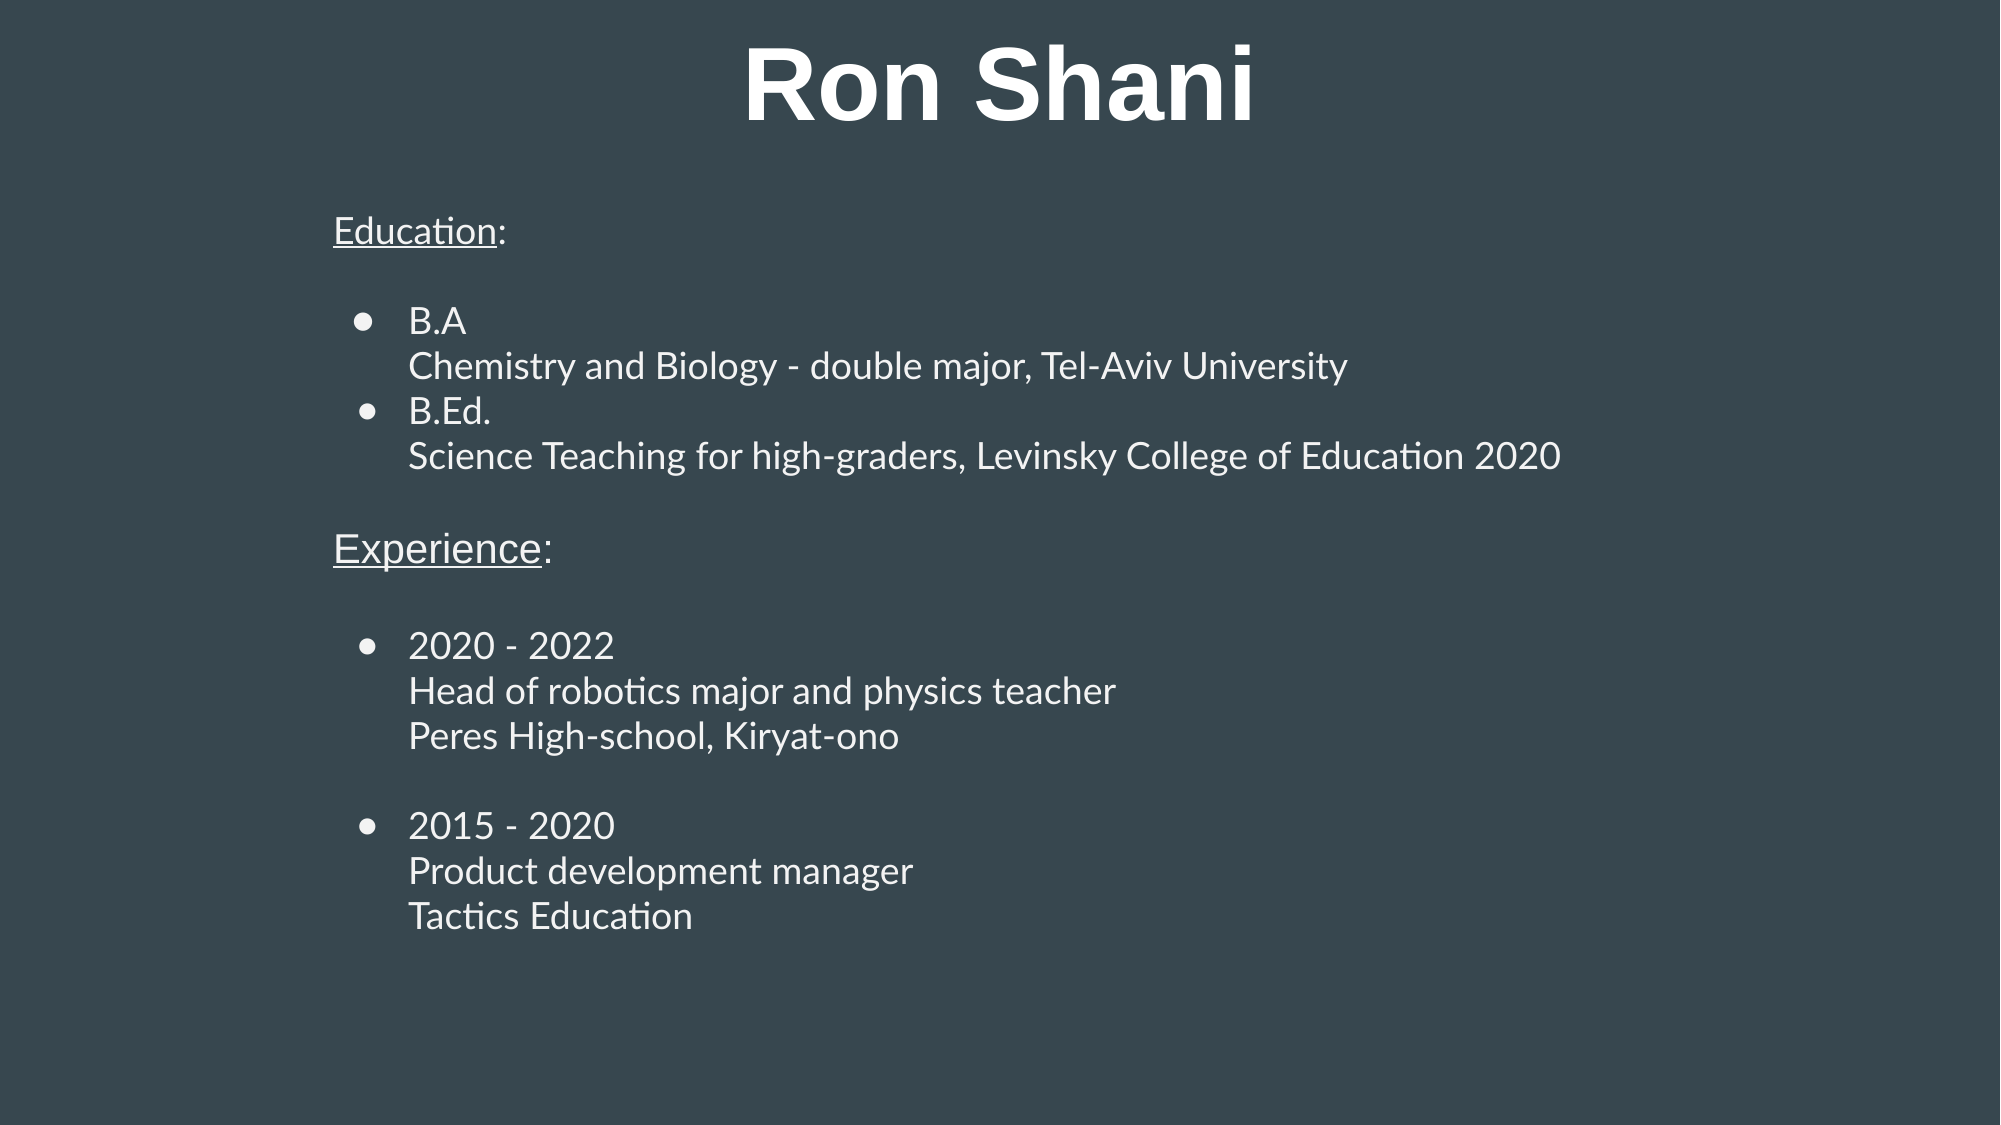

Ron Shani
Education:

B.A
Chemistry and Biology - double major, Tel-Aviv University
B.Ed.
Science Teaching for high-graders, Levinsky College of Education 2020

Experience:

2020 - 2022
Head of robotics major and physics teacher
Peres High-school, Kiryat-ono

2015 - 2020
Product development manager
Tactics Education